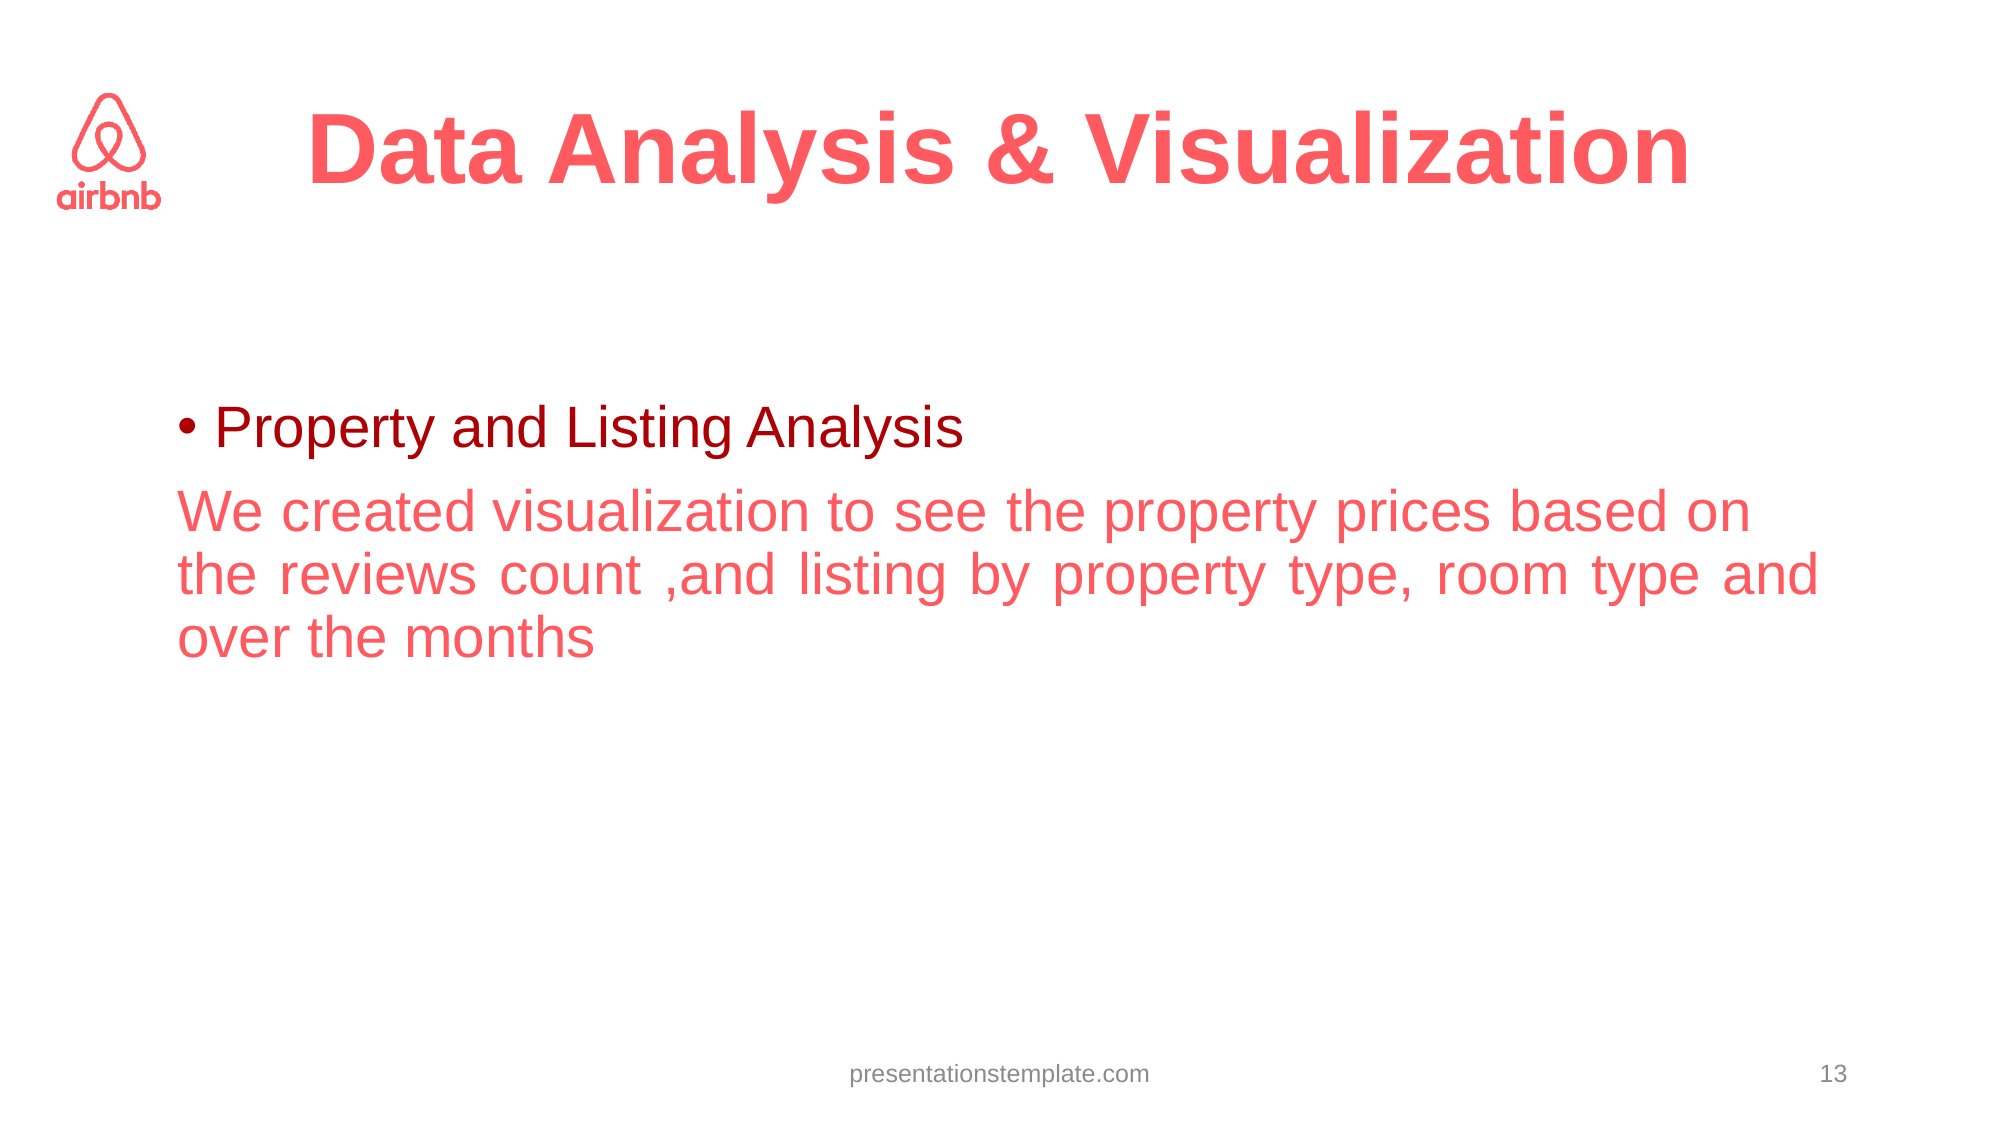

# Data Analysis & Visualization

Property and Listing Analysis
We created visualization to see the property prices based on     the reviews count ,and listing by property type, room type and over the months
presentationstemplate.com
13